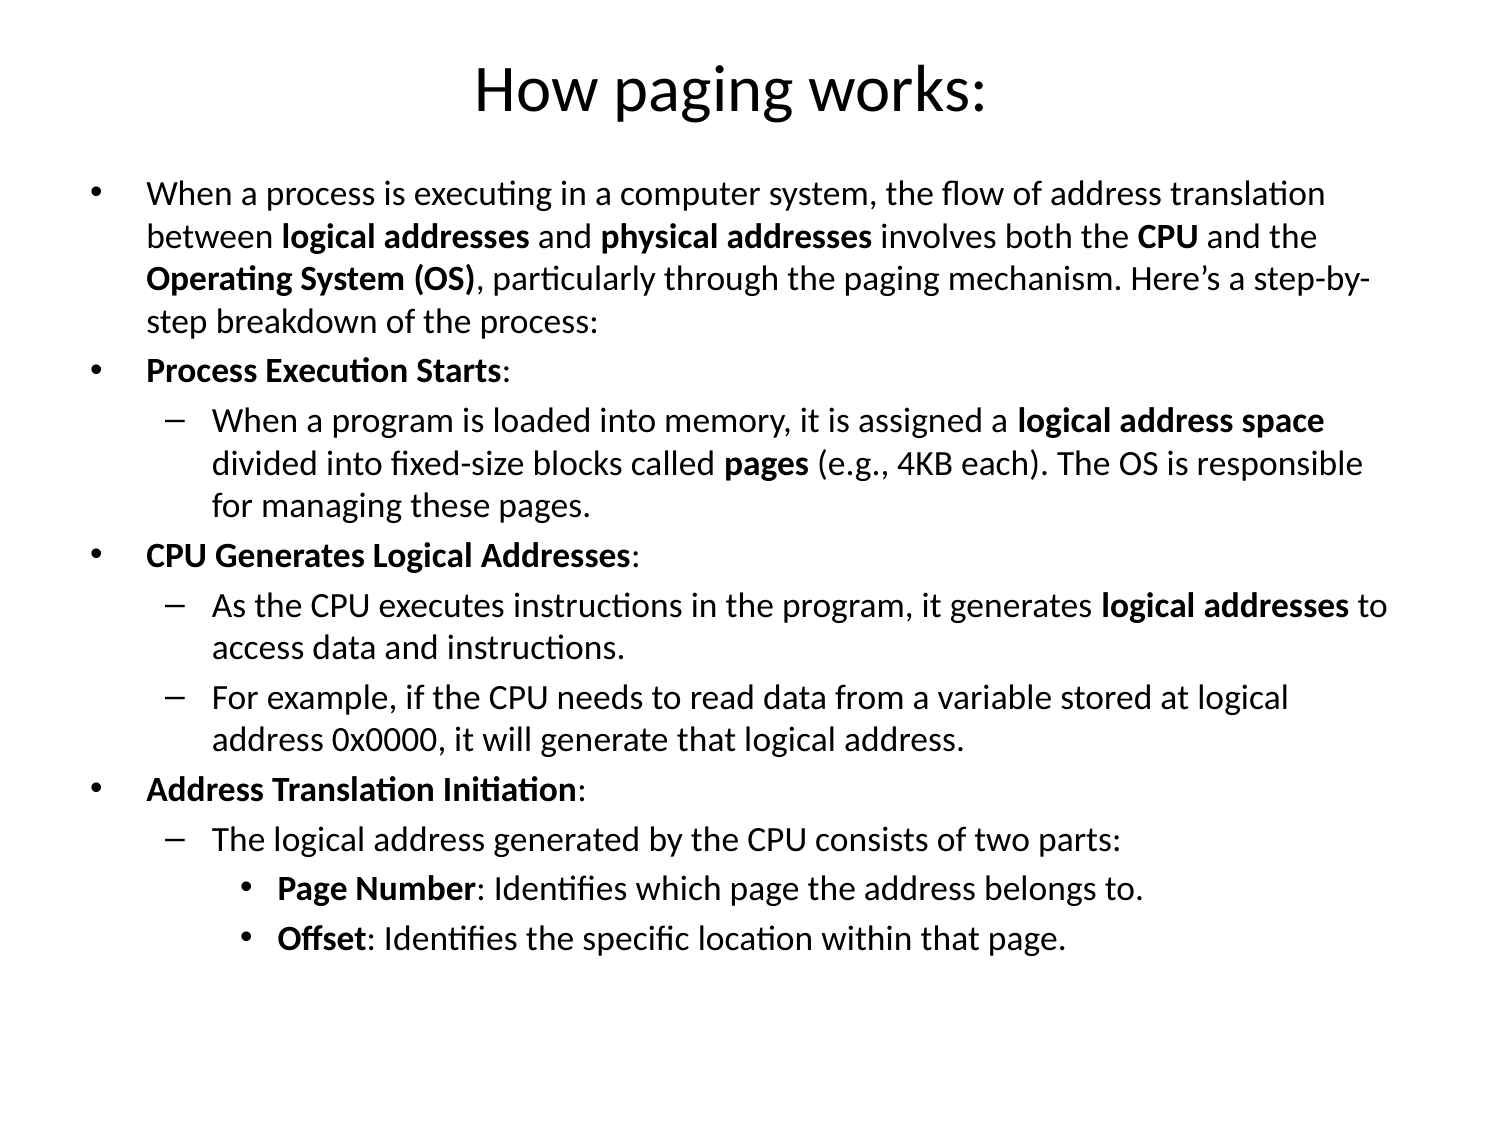

How paging works:
When a process is executing in a computer system, the flow of address translation between logical addresses and physical addresses involves both the CPU and the Operating System (OS), particularly through the paging mechanism. Here’s a step-by-step breakdown of the process:
Process Execution Starts:
When a program is loaded into memory, it is assigned a logical address space divided into fixed-size blocks called pages (e.g., 4KB each). The OS is responsible for managing these pages.
CPU Generates Logical Addresses:
As the CPU executes instructions in the program, it generates logical addresses to access data and instructions.
For example, if the CPU needs to read data from a variable stored at logical address 0x0000, it will generate that logical address.
Address Translation Initiation:
The logical address generated by the CPU consists of two parts:
Page Number: Identifies which page the address belongs to.
Offset: Identifies the specific location within that page.